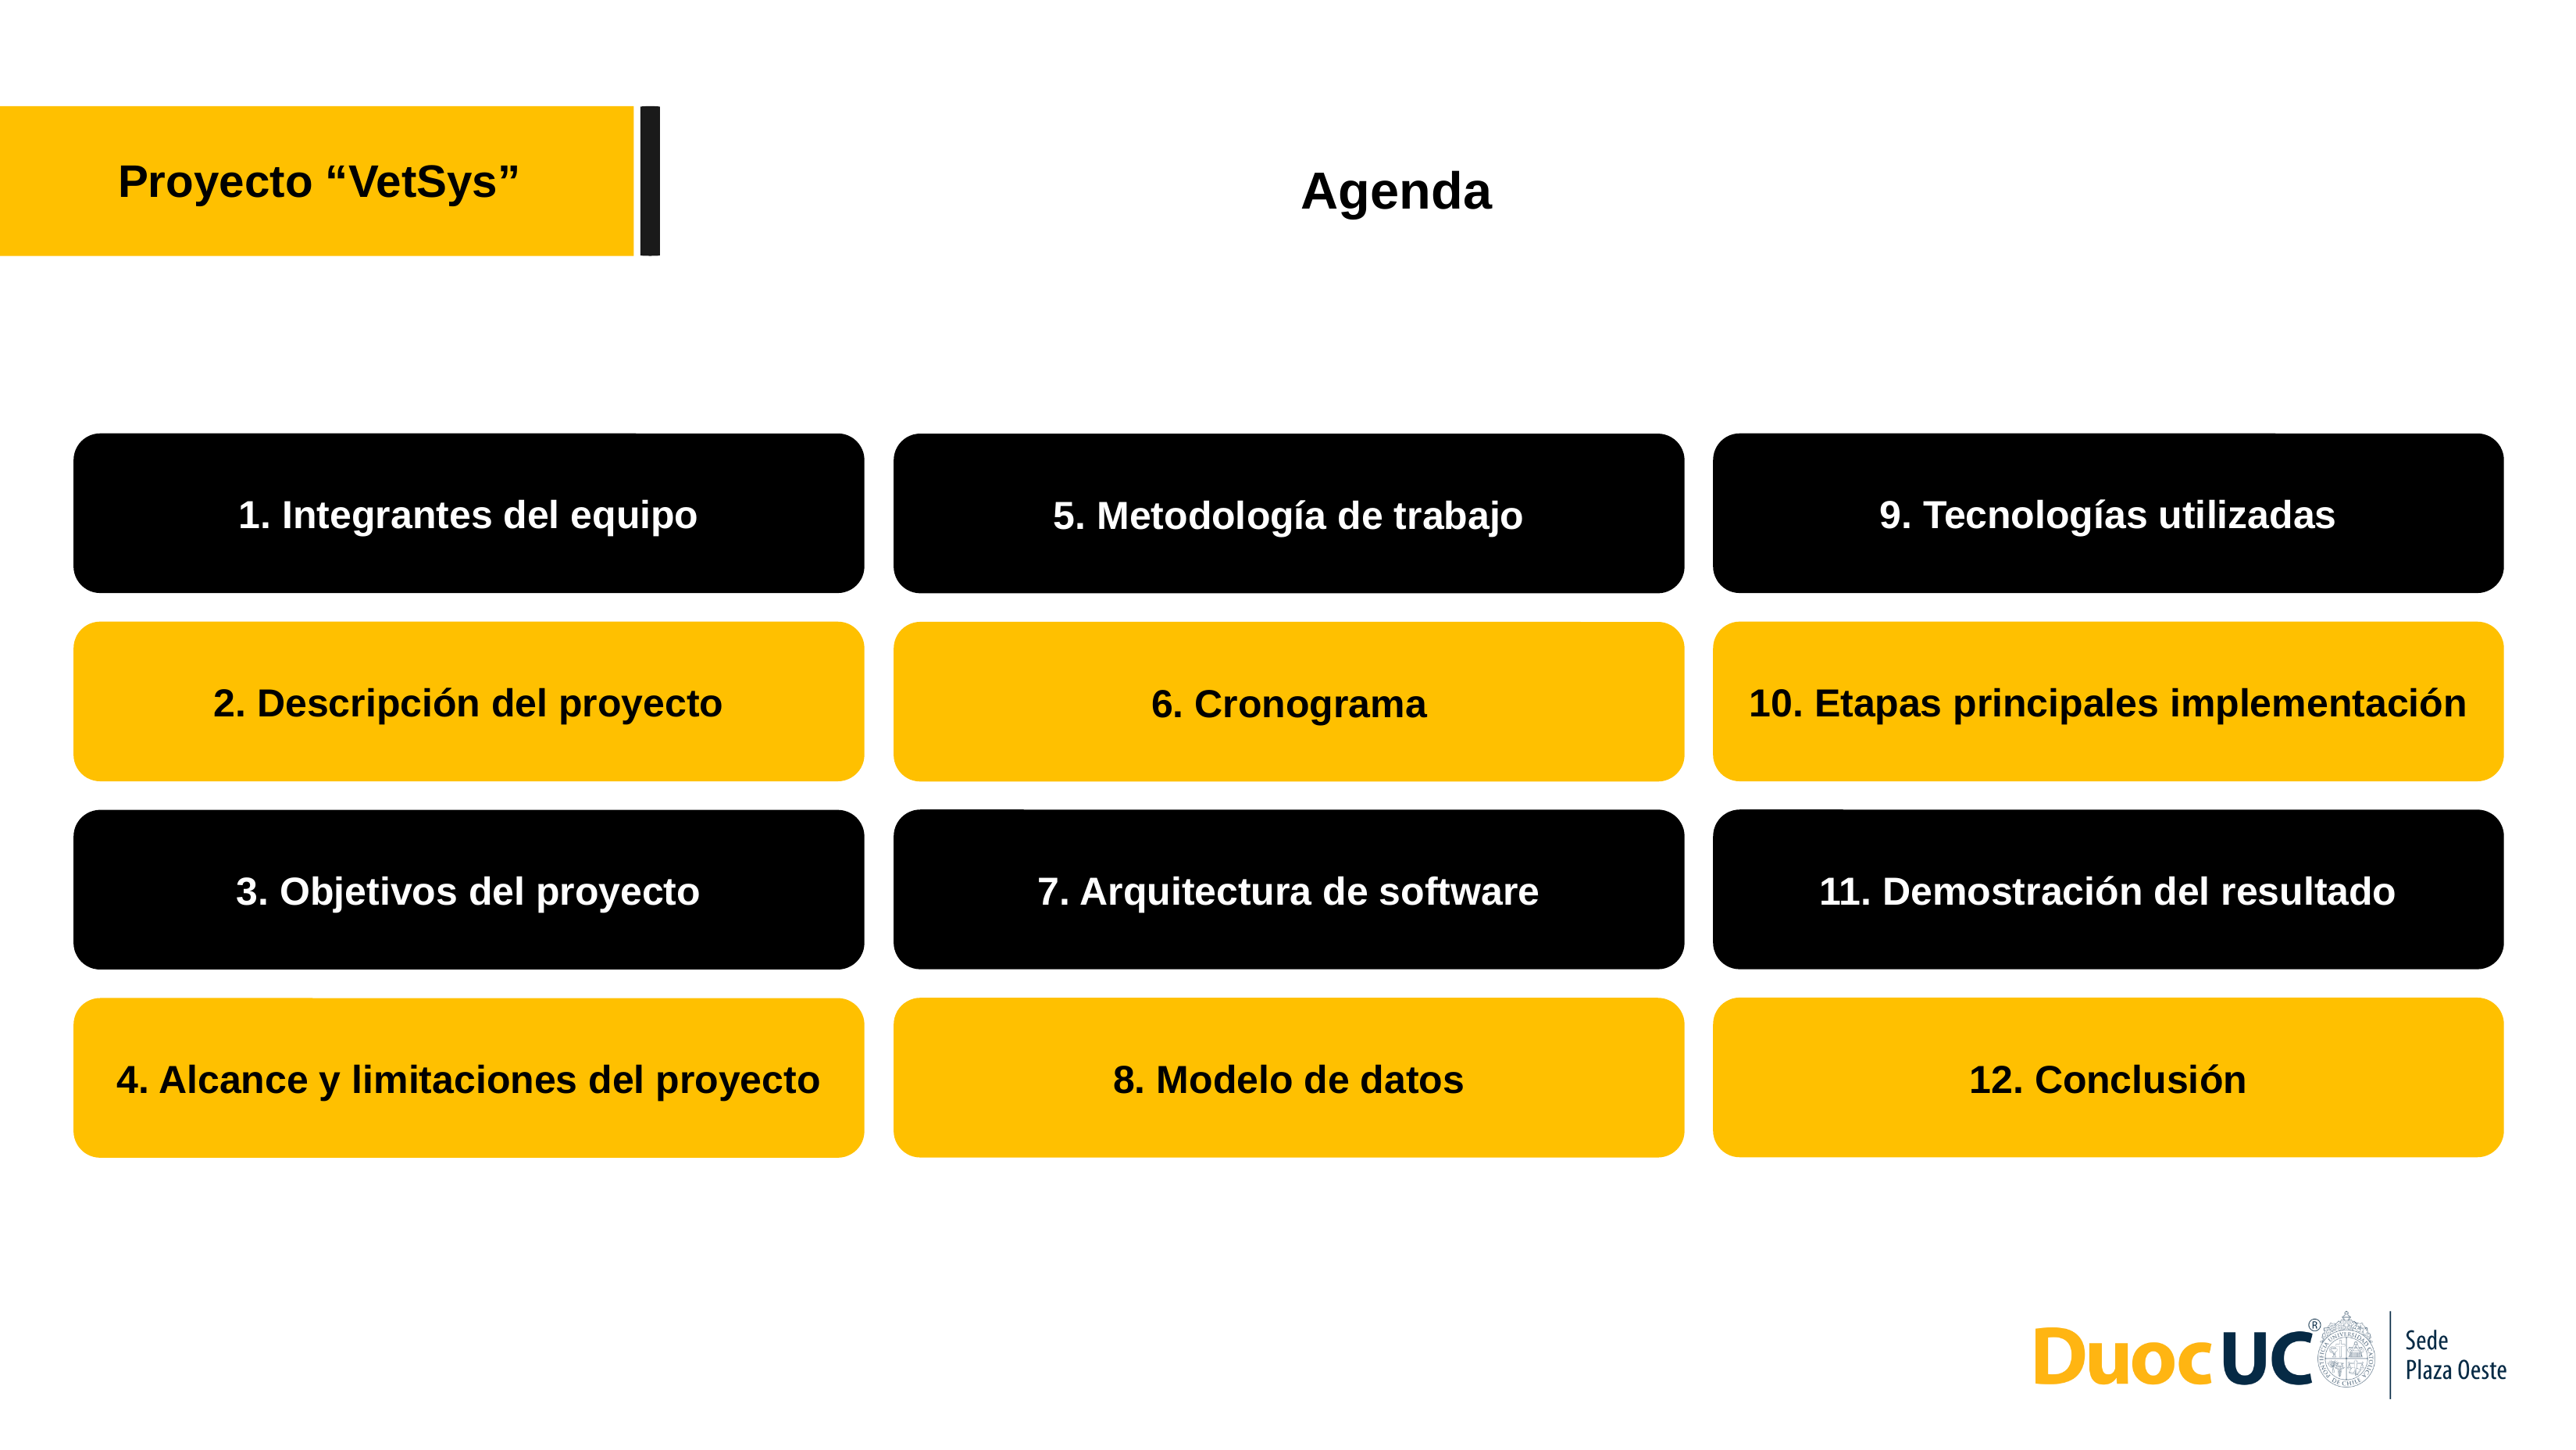

Proyecto “VetSys”
Agenda
1. Integrantes del equipo
2. Descripción del proyecto
3. Objetivos del proyecto
4. Alcance y limitaciones del proyecto
9. Tecnologías utilizadas
10. Etapas principales implementación
11. Demostración del resultado
12. Conclusión
5. Metodología de trabajo
6. Cronograma
7. Arquitectura de software
8. Modelo de datos